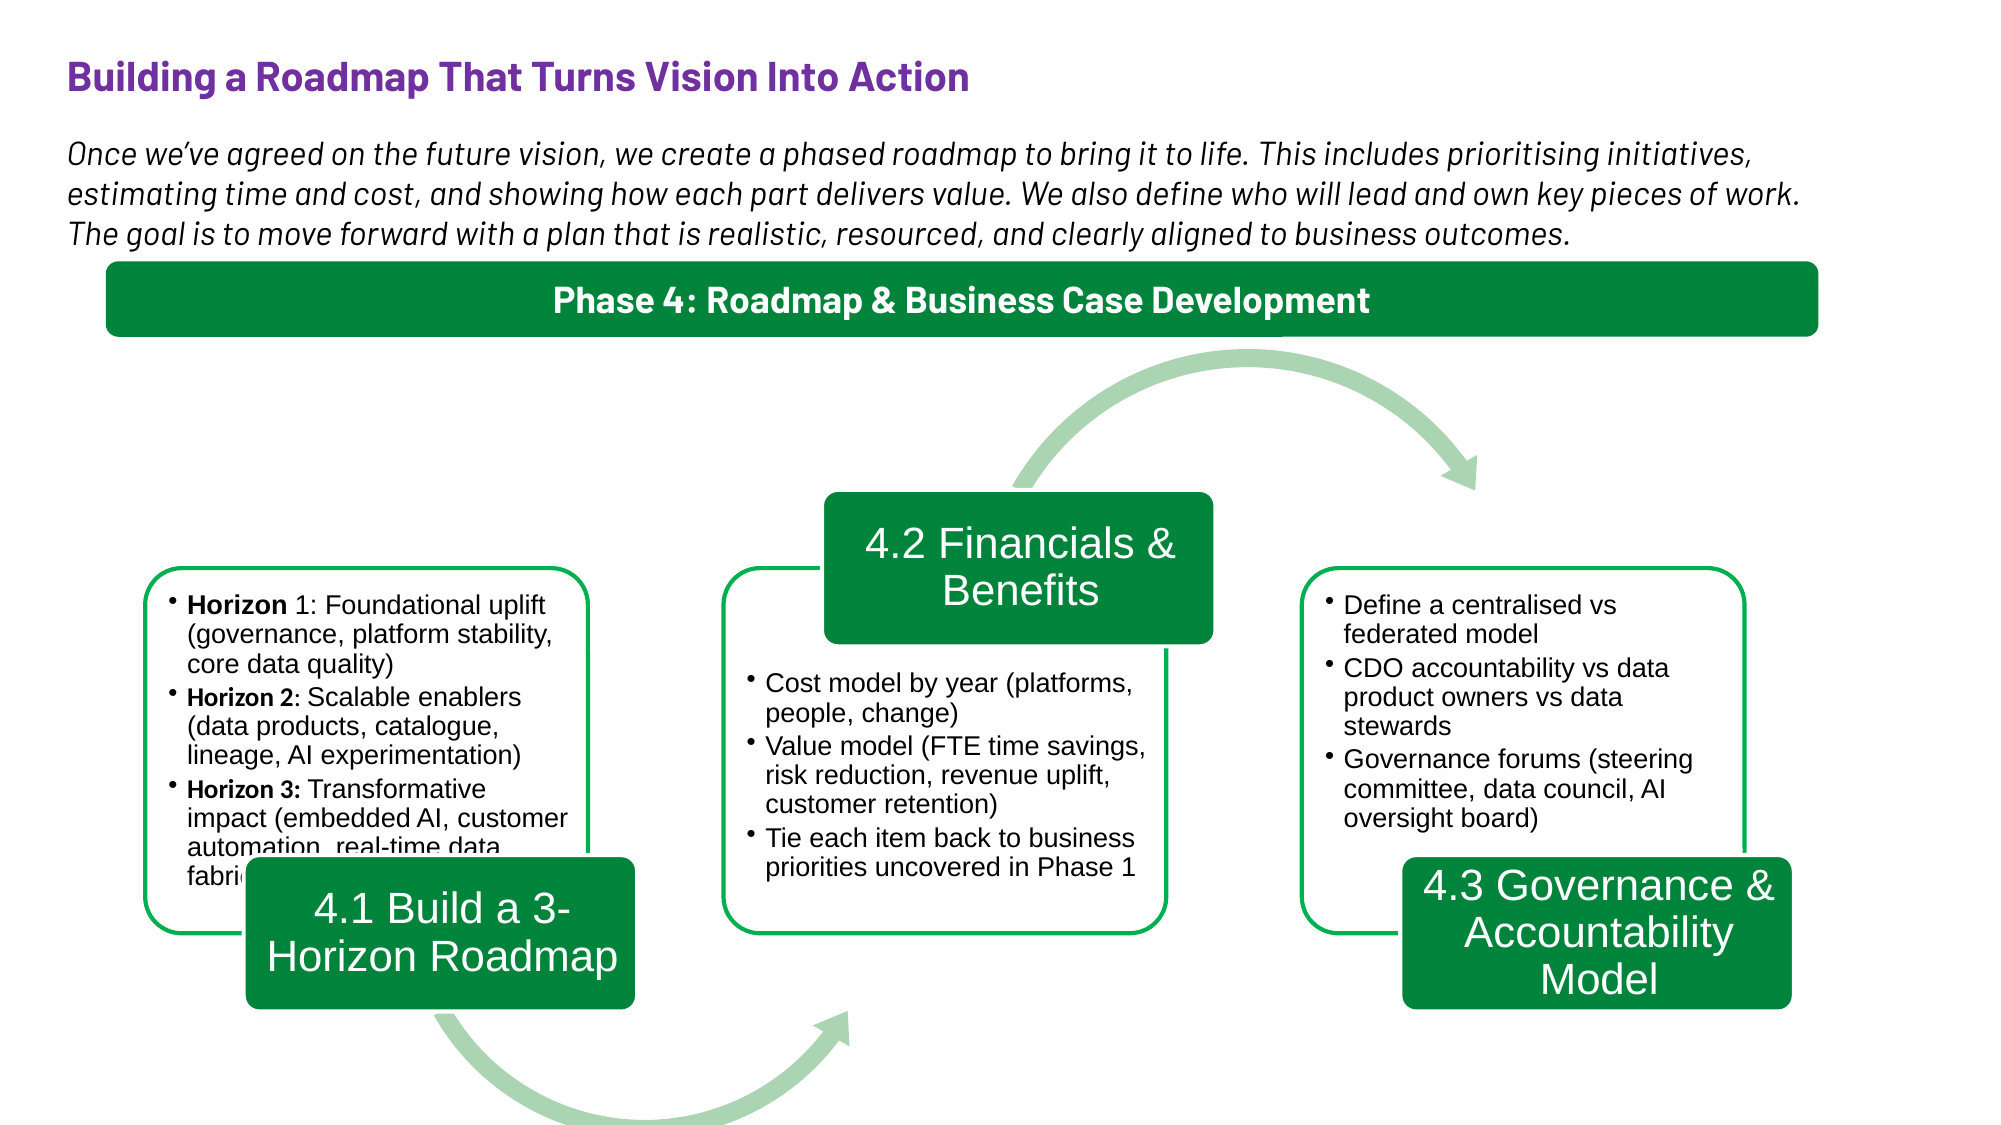

Building a Roadmap That Turns Vision Into Action
Once we’ve agreed on the future vision, we create a phased roadmap to bring it to life. This includes prioritising initiatives, estimating time and cost, and showing how each part delivers value. We also define who will lead and own key pieces of work. The goal is to move forward with a plan that is realistic, resourced, and clearly aligned to business outcomes.
Phase 4: Roadmap & Business Case Development
Horizon 1: Foundational uplift (governance, platform stability, core data quality)
Horizon 2: Scalable enablers (data products, catalogue, lineage, AI experimentation)
Horizon 3: Transformative impact (embedded AI, customer automation, real-time data fabric)
4.1 Build a 3-Horizon Roadmap
Cost model by year (platforms, people, change)
Value model (FTE time savings, risk reduction, revenue uplift, customer retention)
Tie each item back to business priorities uncovered in Phase 1
4.2 Financials & Benefits
Define a centralised vs federated model
CDO accountability vs data product owners vs data stewards
Governance forums (steering committee, data council, AI oversight board)
4.3 Governance & Accountability Model